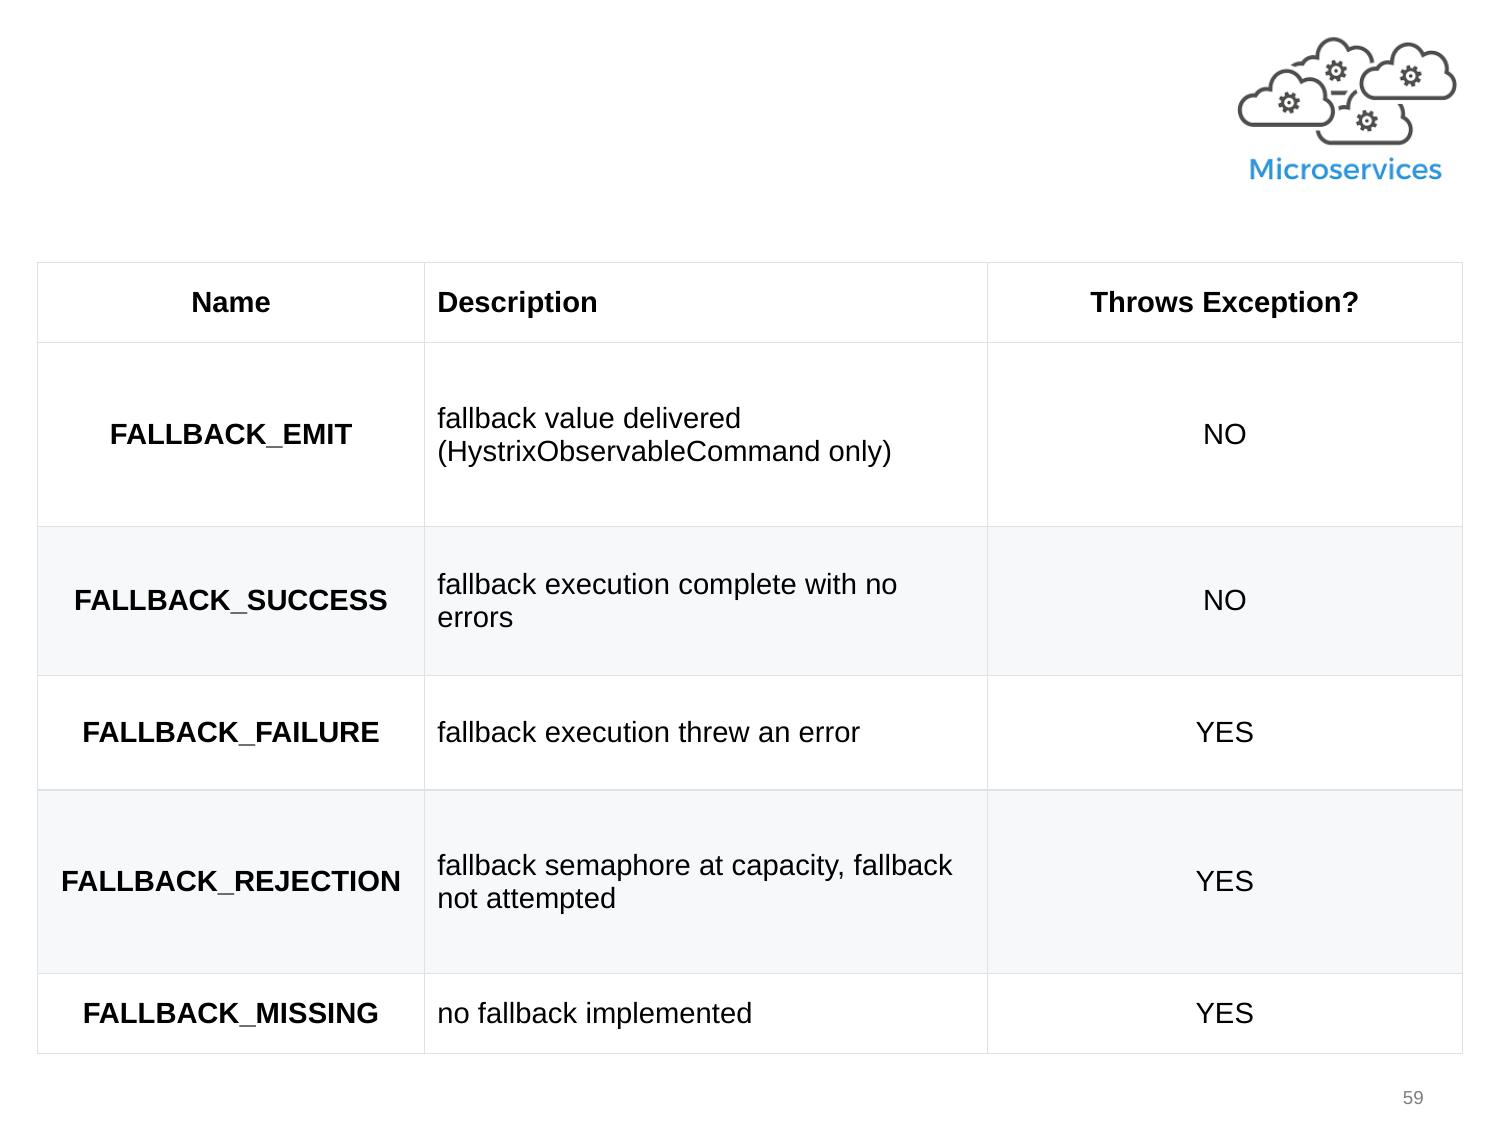

| Name | Description | Throws Exception? |
| --- | --- | --- |
| FALLBACK\_EMIT | fallback value delivered (HystrixObservableCommand only) | NO |
| FALLBACK\_SUCCESS | fallback execution complete with no errors | NO |
| FALLBACK\_FAILURE | fallback execution threw an error | YES |
| FALLBACK\_REJECTION | fallback semaphore at capacity, fallback not attempted | YES |
| FALLBACK\_MISSING | no fallback implemented | YES |